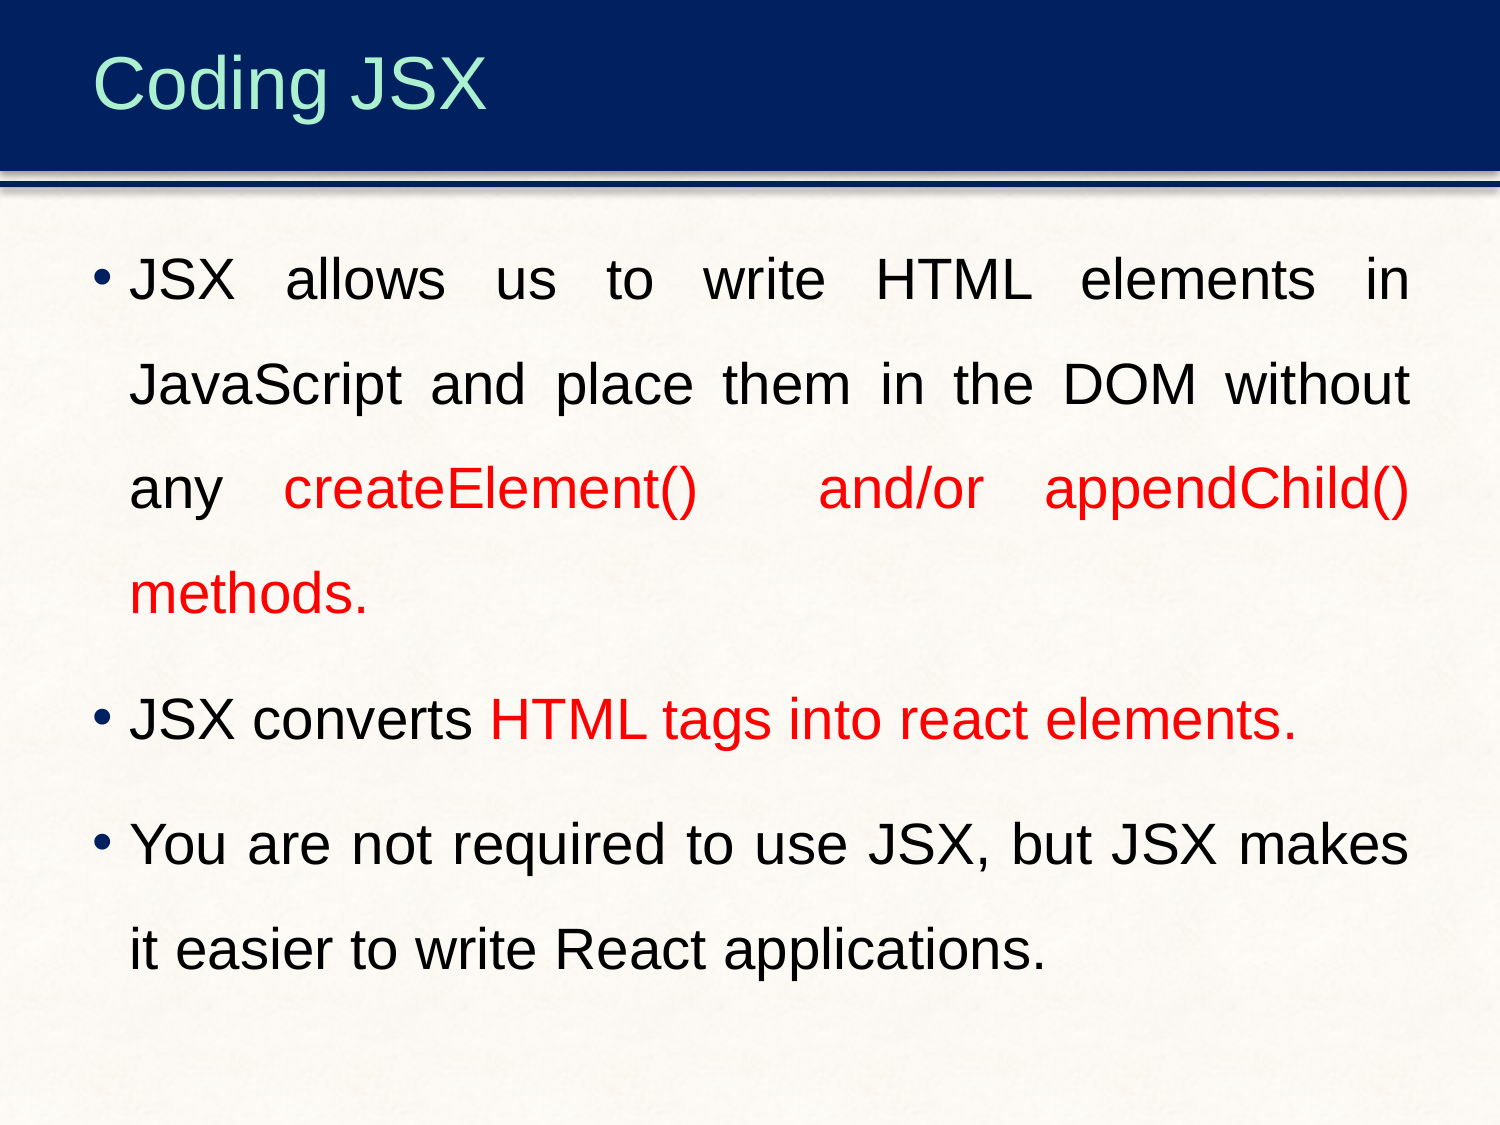

# Coding JSX
JSX allows us to write HTML elements in JavaScript and place them in the DOM without any createElement()  and/or appendChild() methods.
JSX converts HTML tags into react elements.
You are not required to use JSX, but JSX makes it easier to write React applications.